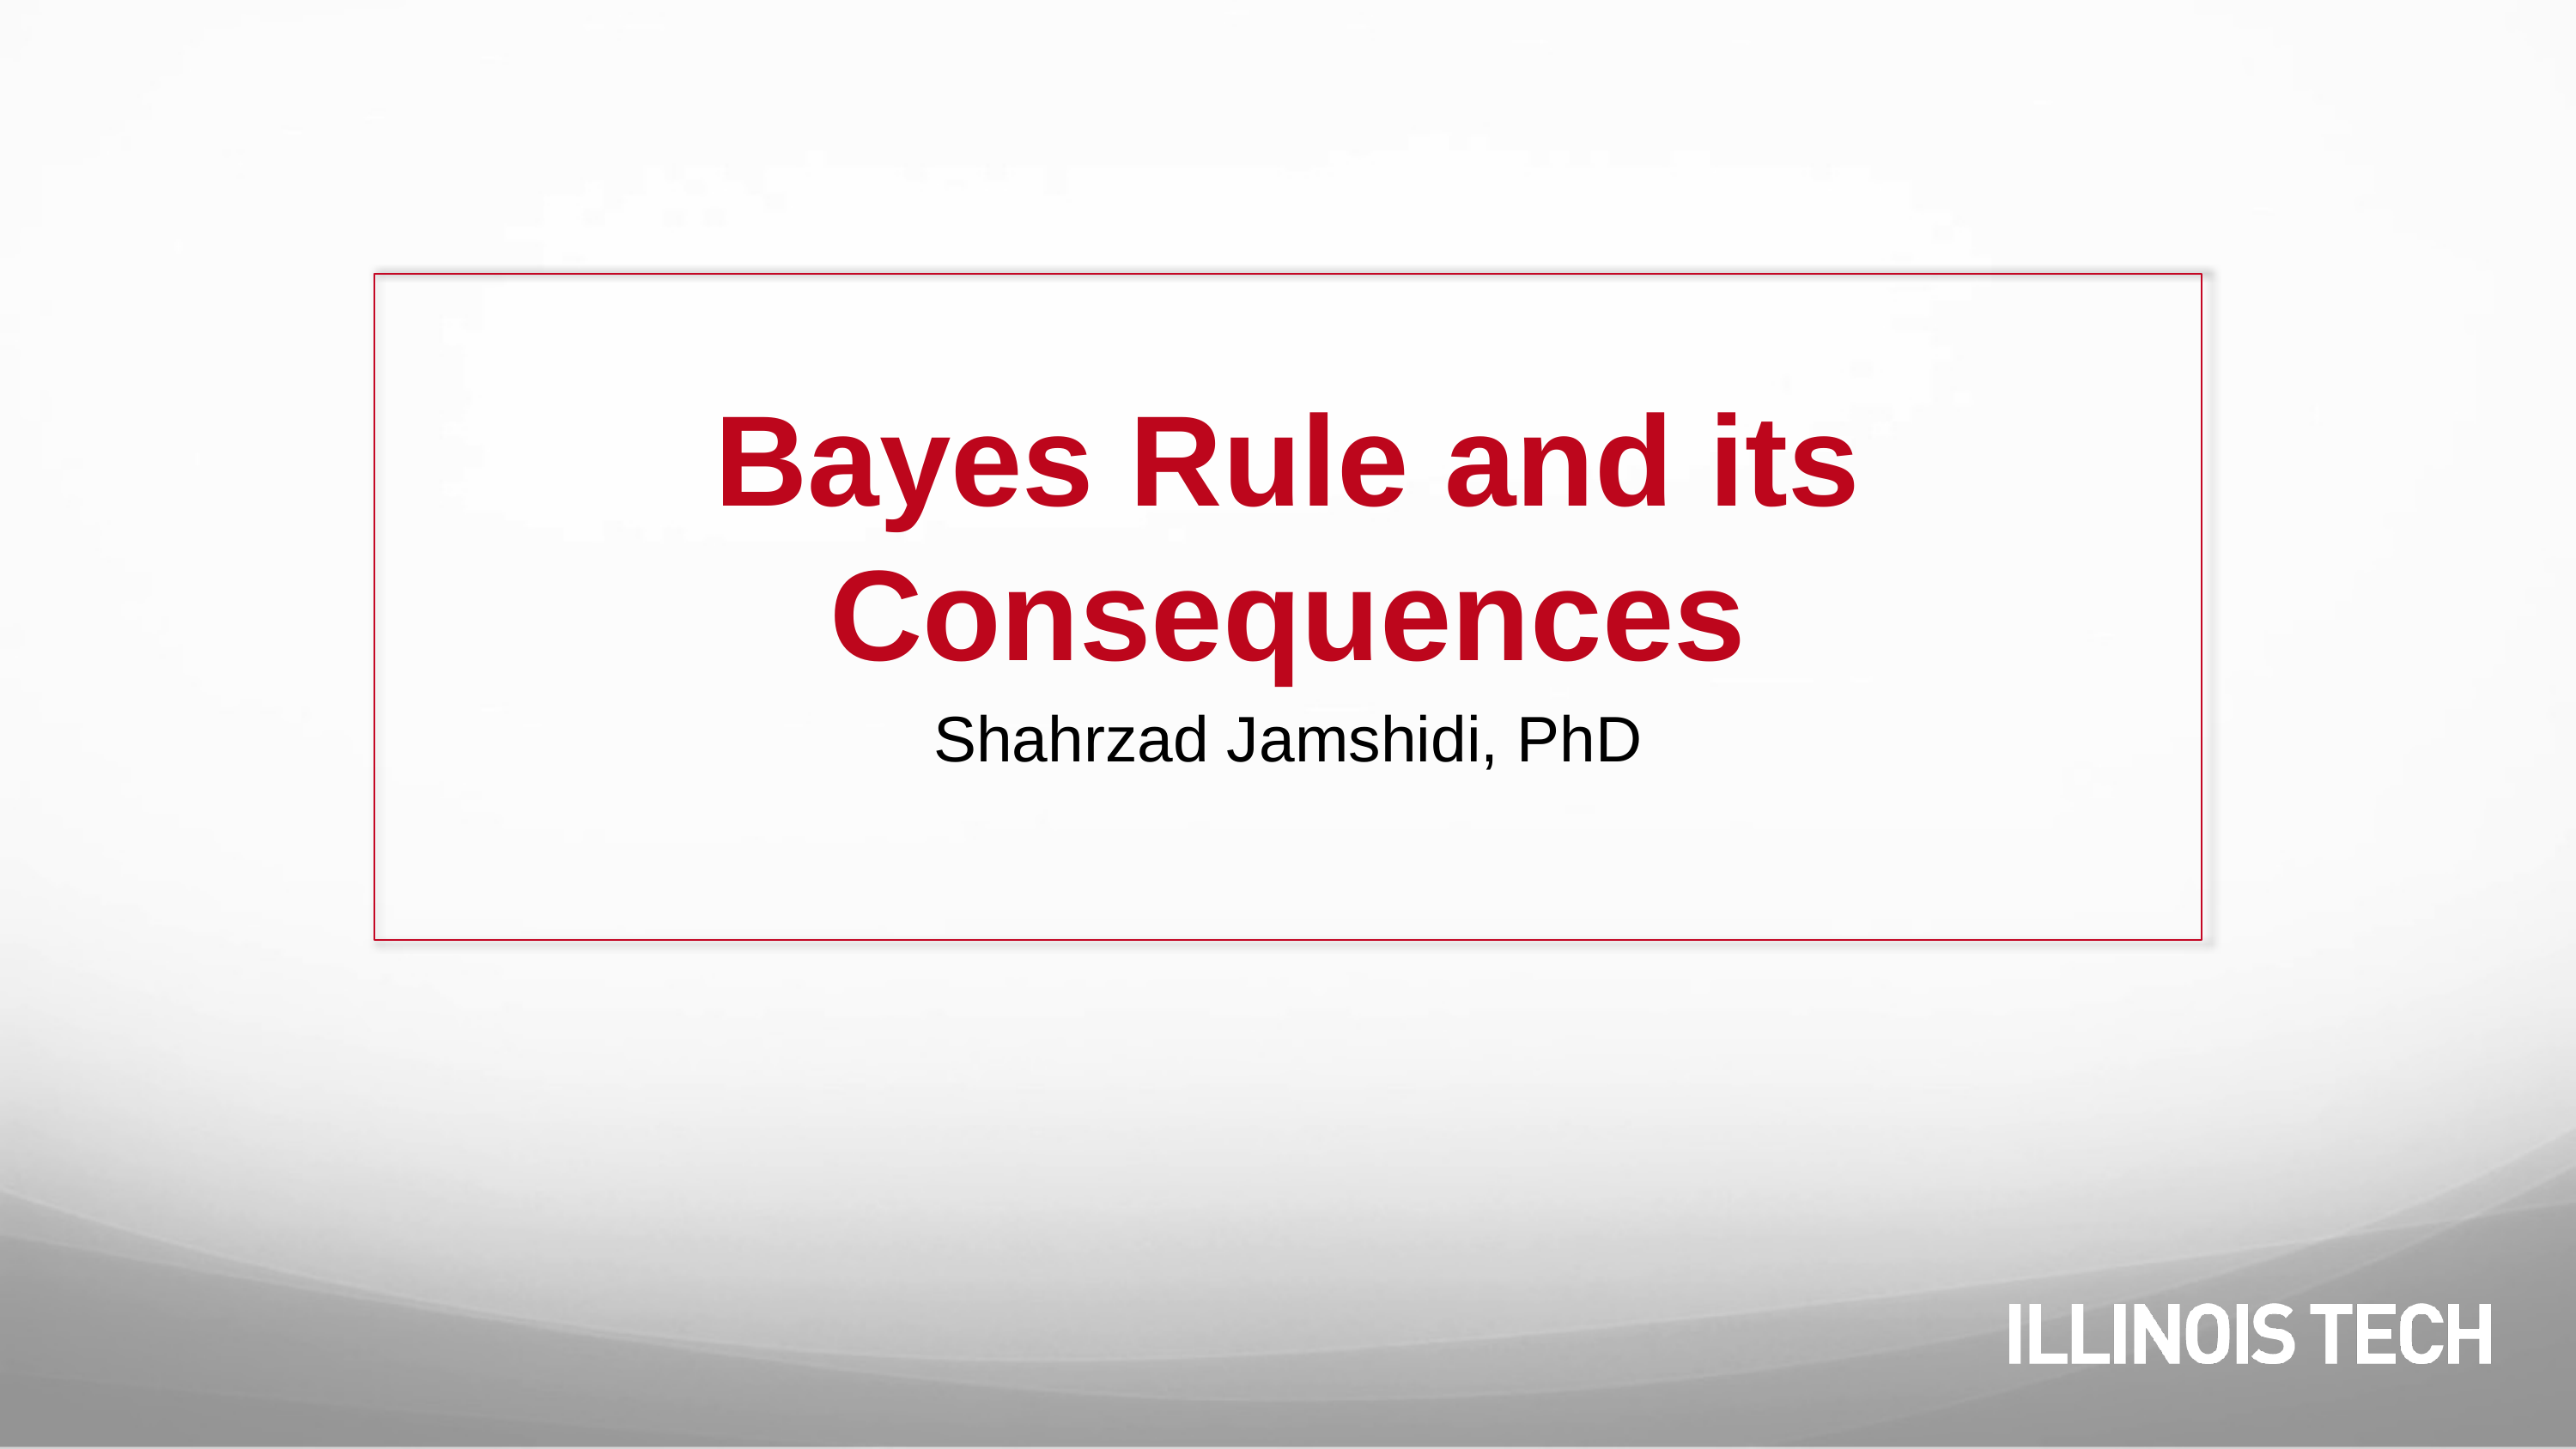

# Bayes Rule and its Consequences
Shahrzad Jamshidi, PhD